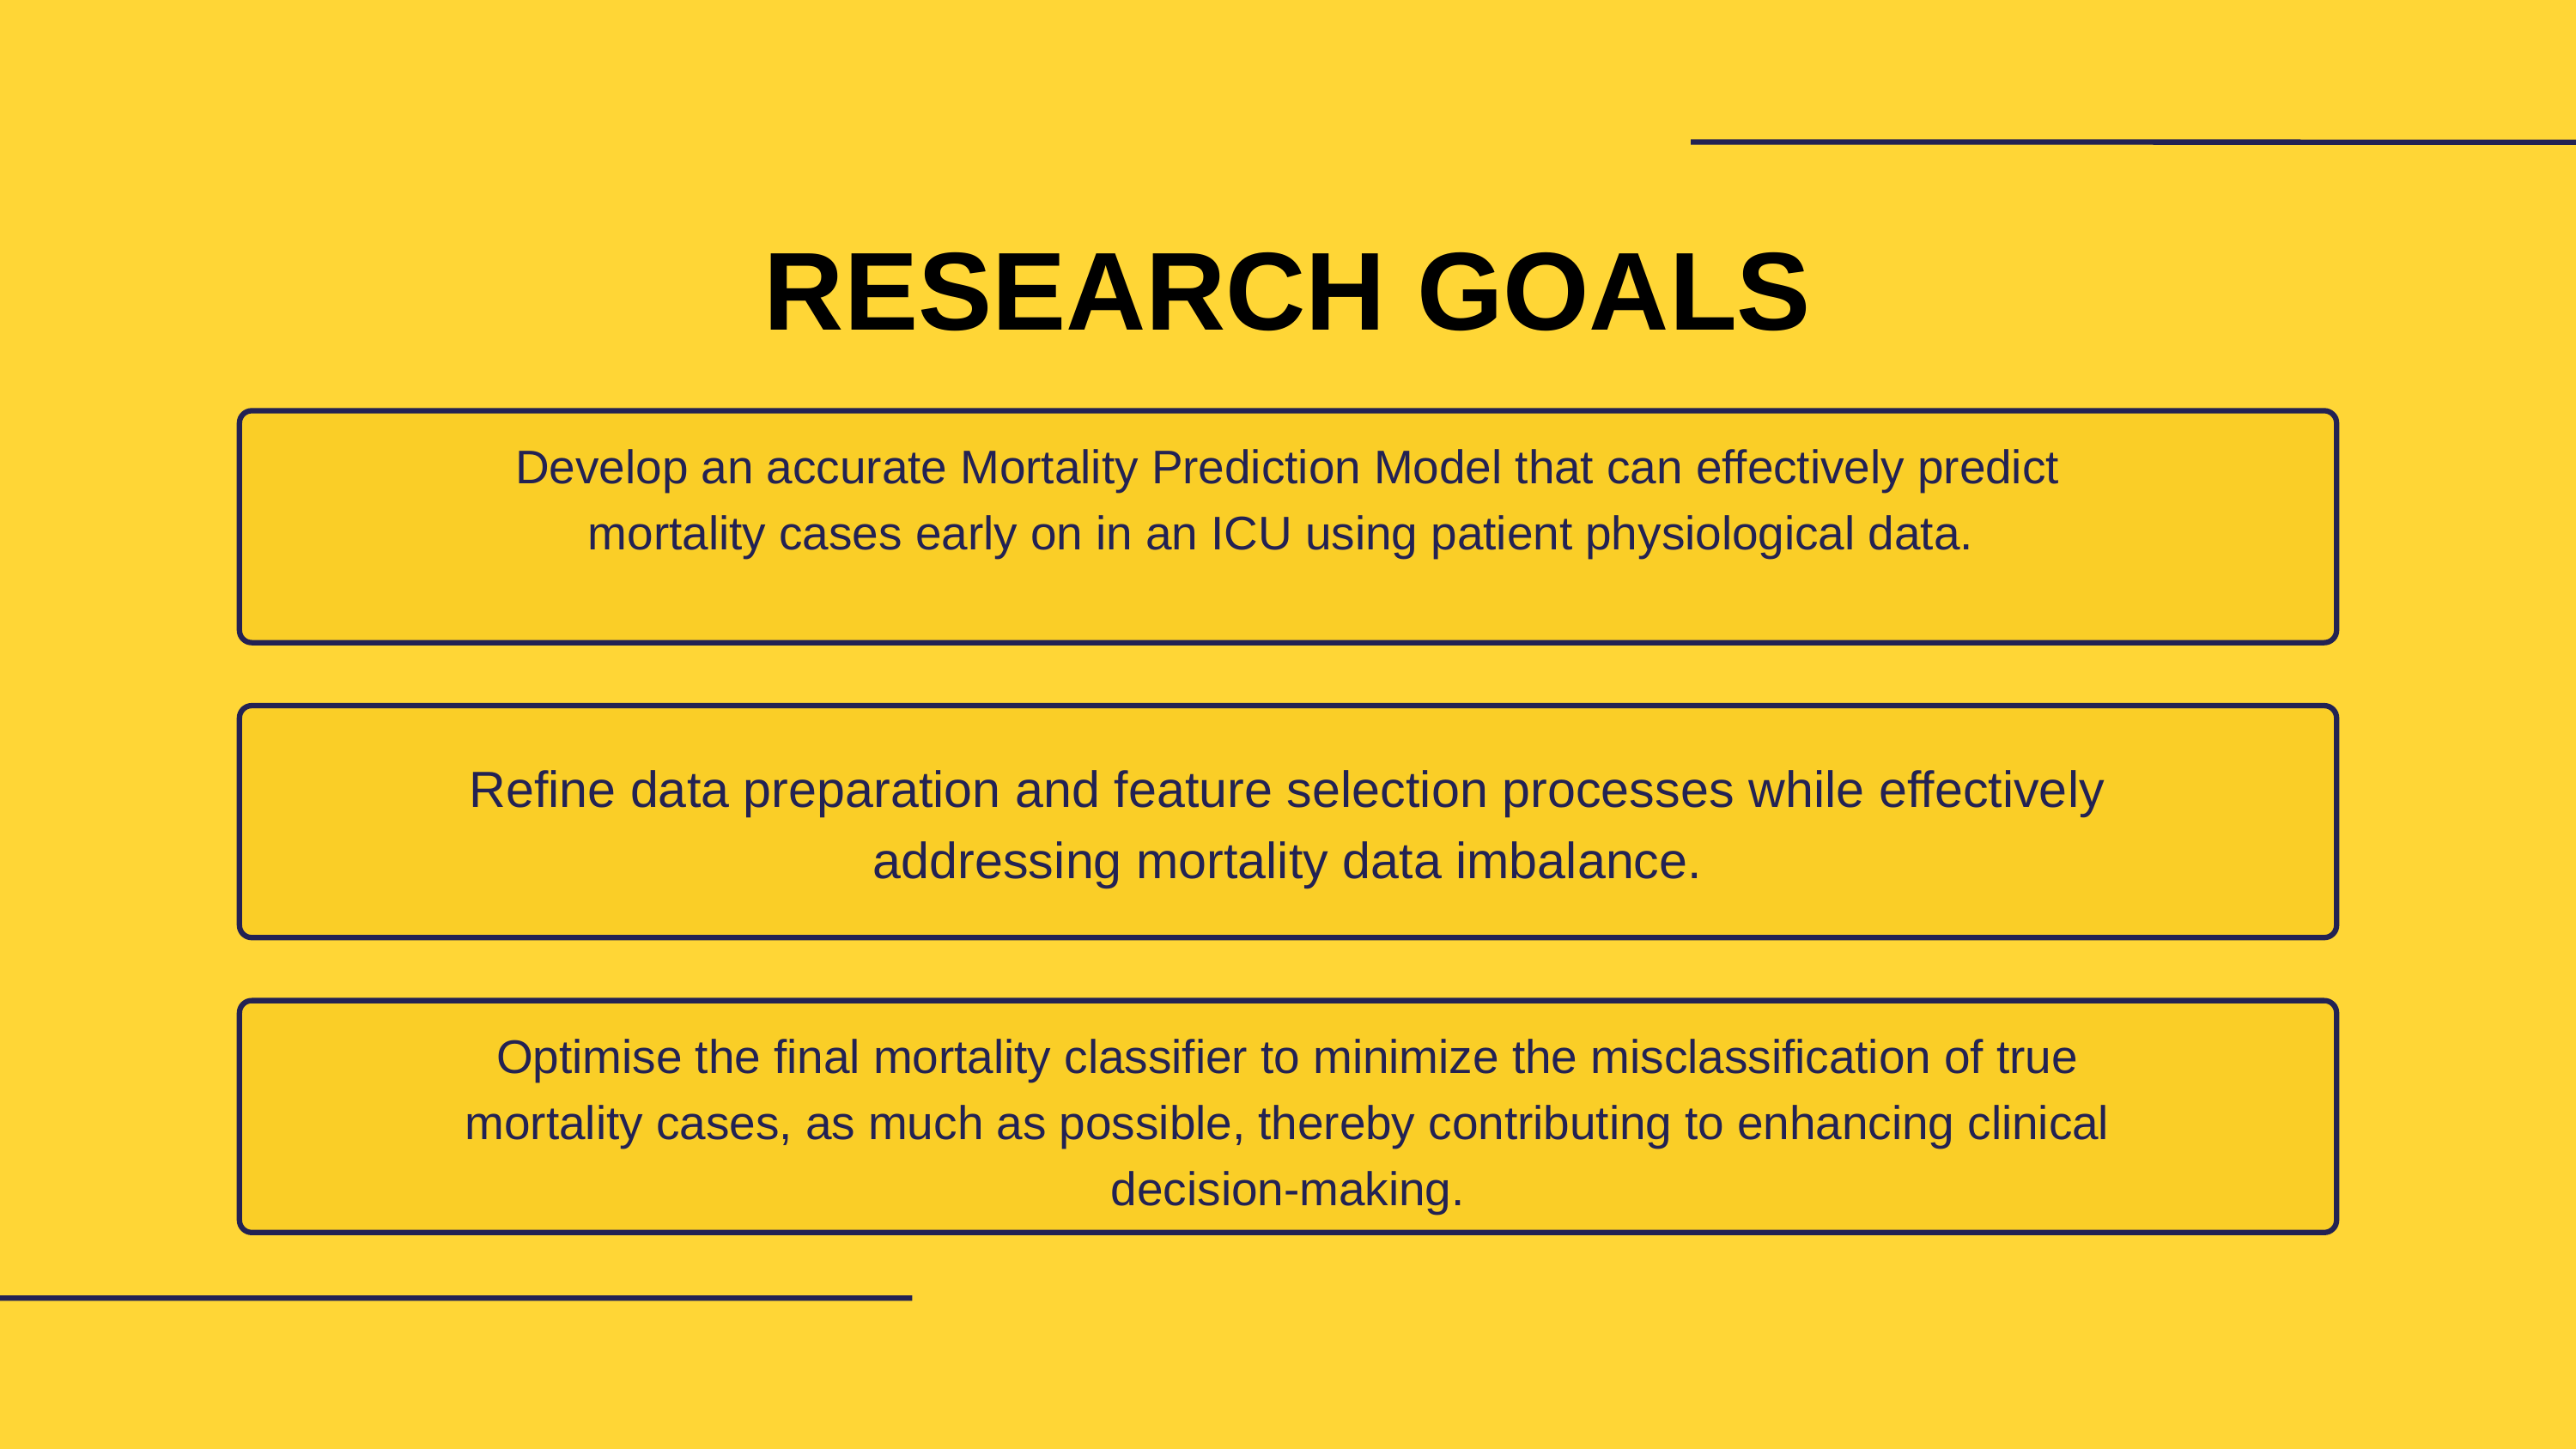

RESEARCH GOALS

Develop an accurate Mortality Prediction Model that can effectively predict mortality cases early on in an ICU using patient physiological data.

Refine data preparation and feature selection processes while effectively addressing mortality data imbalance.

Optimise the final mortality classifier to minimize the misclassification of true mortality cases, as much as possible, thereby contributing to enhancing clinical decision-making.